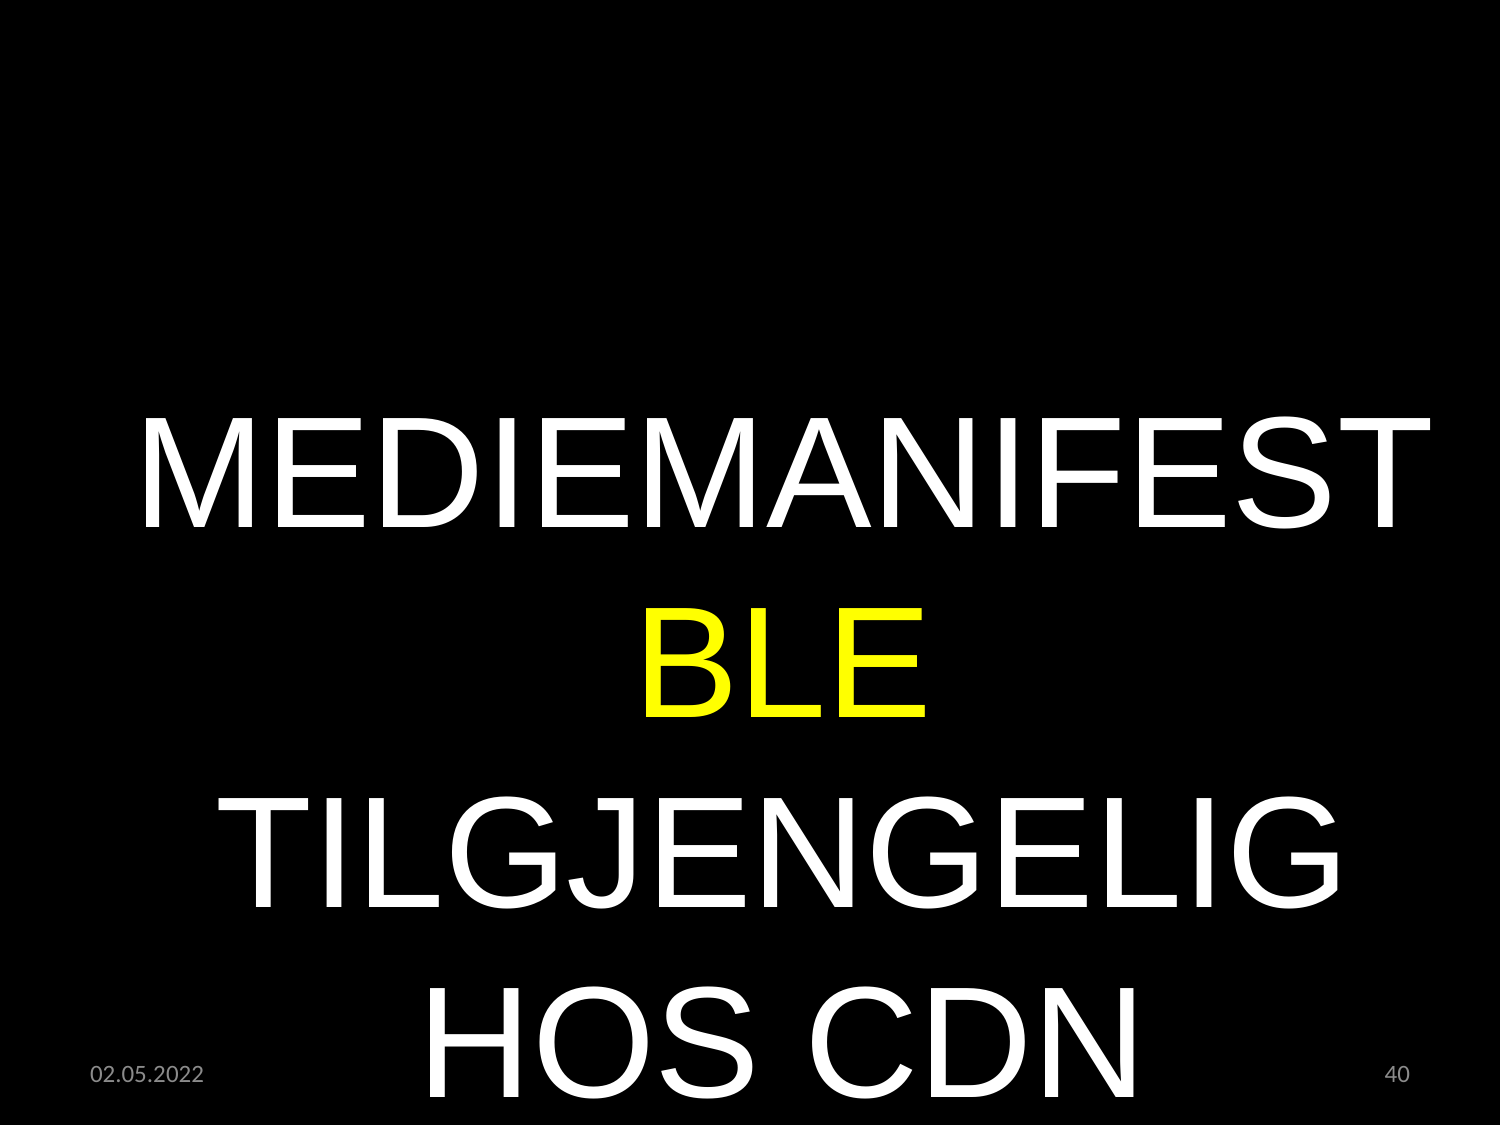

MEDIEMANIFEST BLE TILGJENGELIG HOS CDN
02.05.2022
40